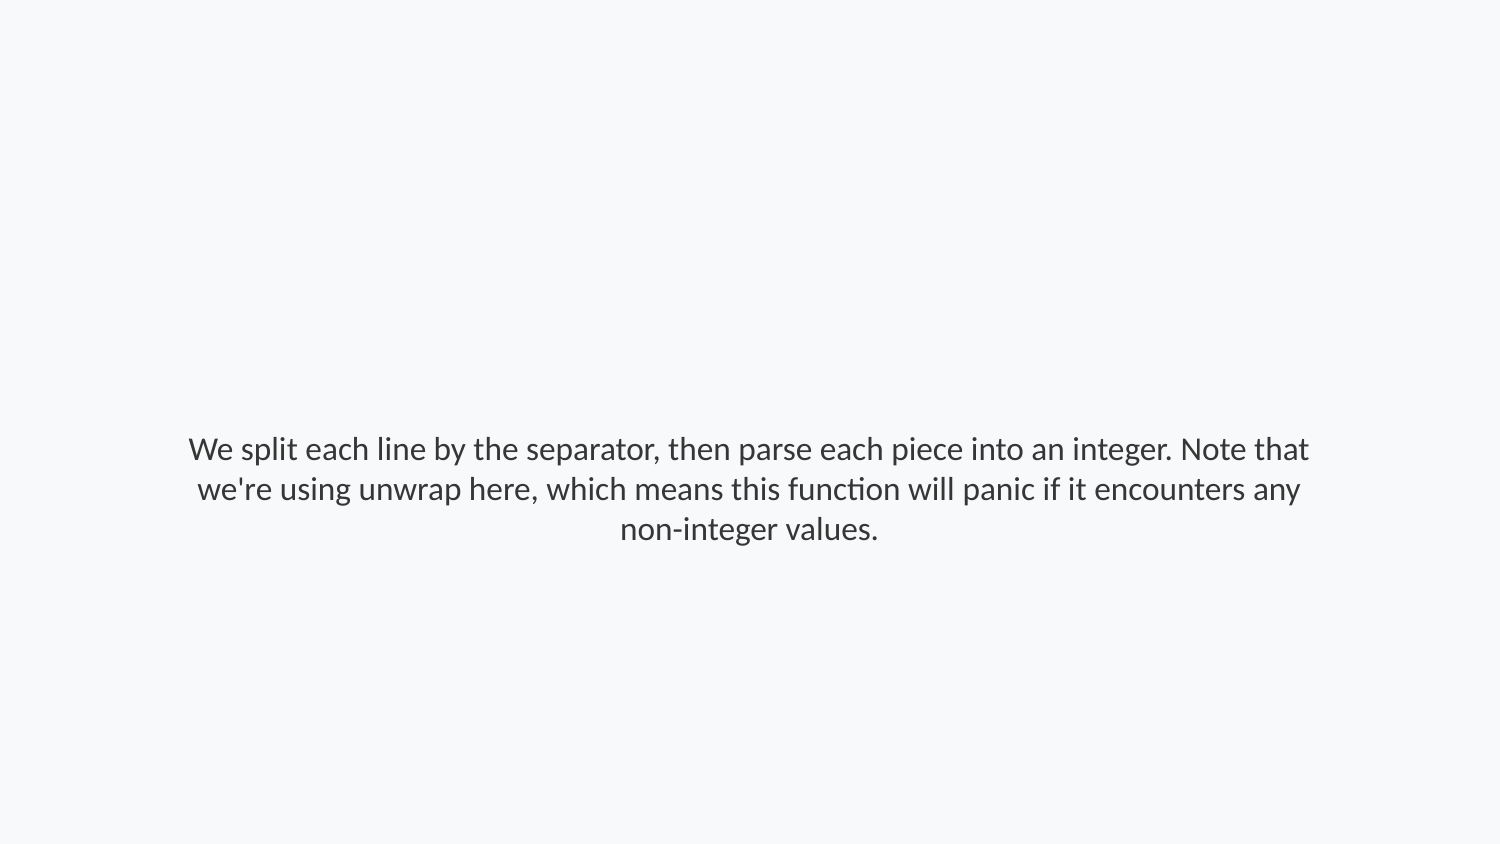

We split each line by the separator, then parse each piece into an integer. Note that we're using unwrap here, which means this function will panic if it encounters any non-integer values.
Step 129 of 264